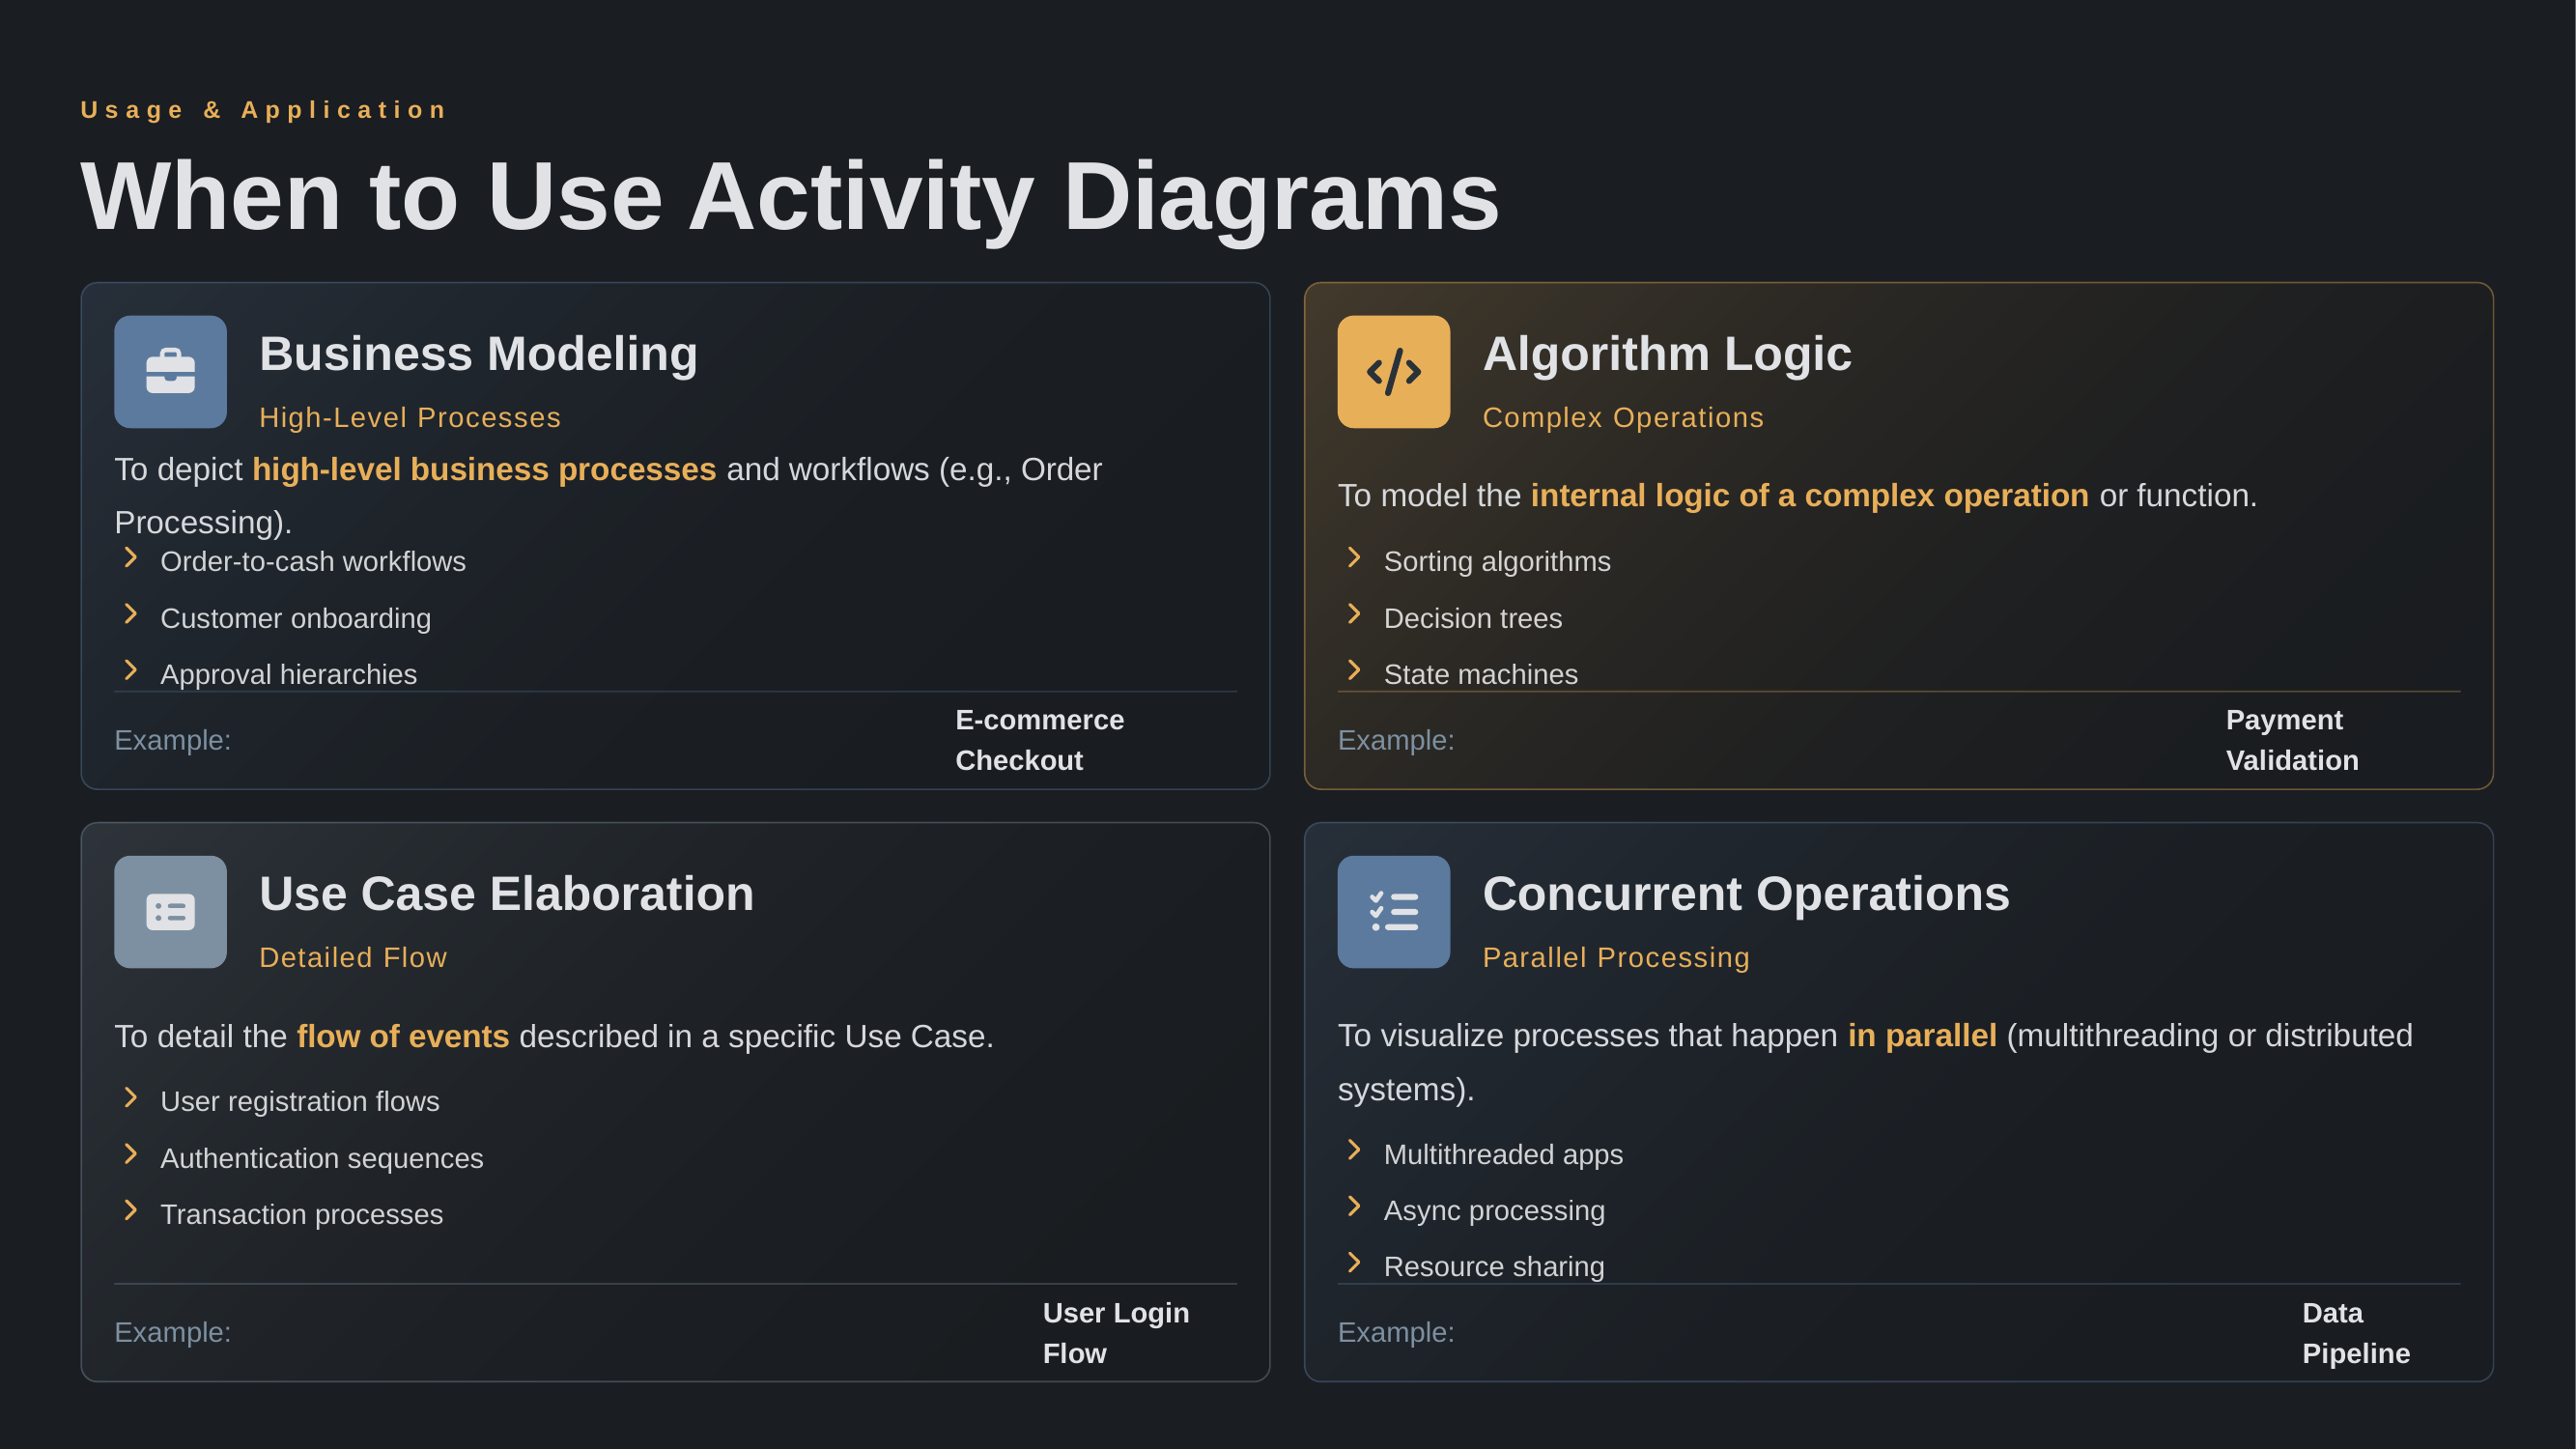

Usage & Application
When to Use Activity Diagrams

Business Modeling

Algorithm Logic

High-Level Processes
Complex Operations
To depict high-level business processes and workflows (e.g., Order Processing).
To model the internal logic of a complex operation or function.
Order-to-cash workflows
Sorting algorithms

Customer onboarding
Decision trees

Approval hierarchies
State machines

Example:
E-commerce Checkout
Example:
Payment Validation

Use Case Elaboration

Concurrent Operations

Detailed Flow
Parallel Processing
To detail the flow of events described in a specific Use Case.
To visualize processes that happen in parallel (multithreading or distributed systems).
User registration flows

Multithreaded apps
Authentication sequences

Async processing
Transaction processes

Resource sharing

Example:
User Login Flow
Example:
Data Pipeline